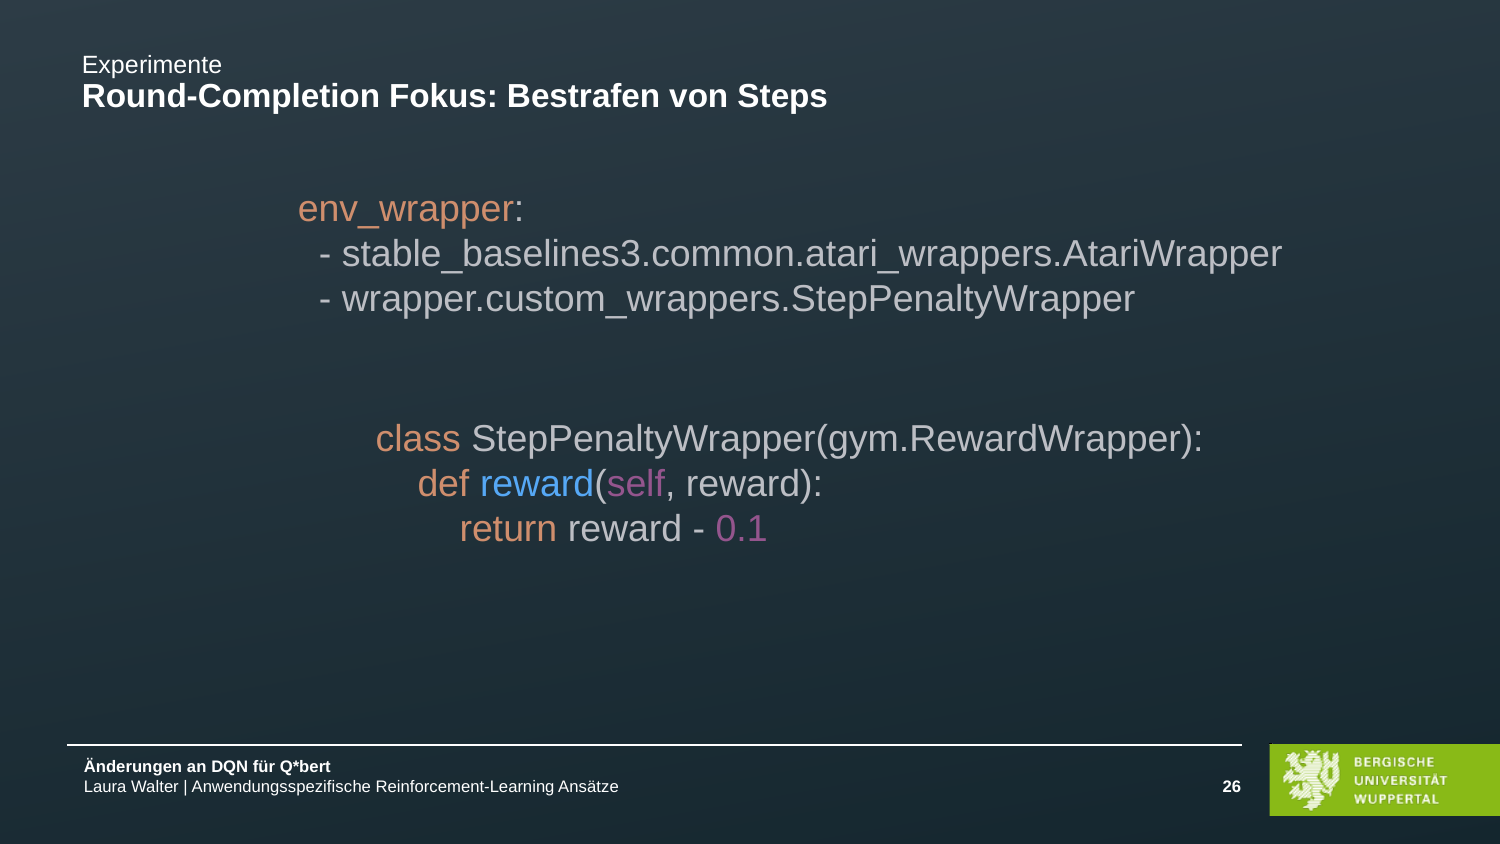

Experimente
Round-Completion Fokus: Bestrafen von Steps
env_wrapper:
  - stable_baselines3.common.atari_wrappers.AtariWrapper
  - wrapper.custom_wrappers.StepPenaltyWrapper

class StepPenaltyWrapper(gym.RewardWrapper):
    def reward(self, reward):
        return reward - 0.1